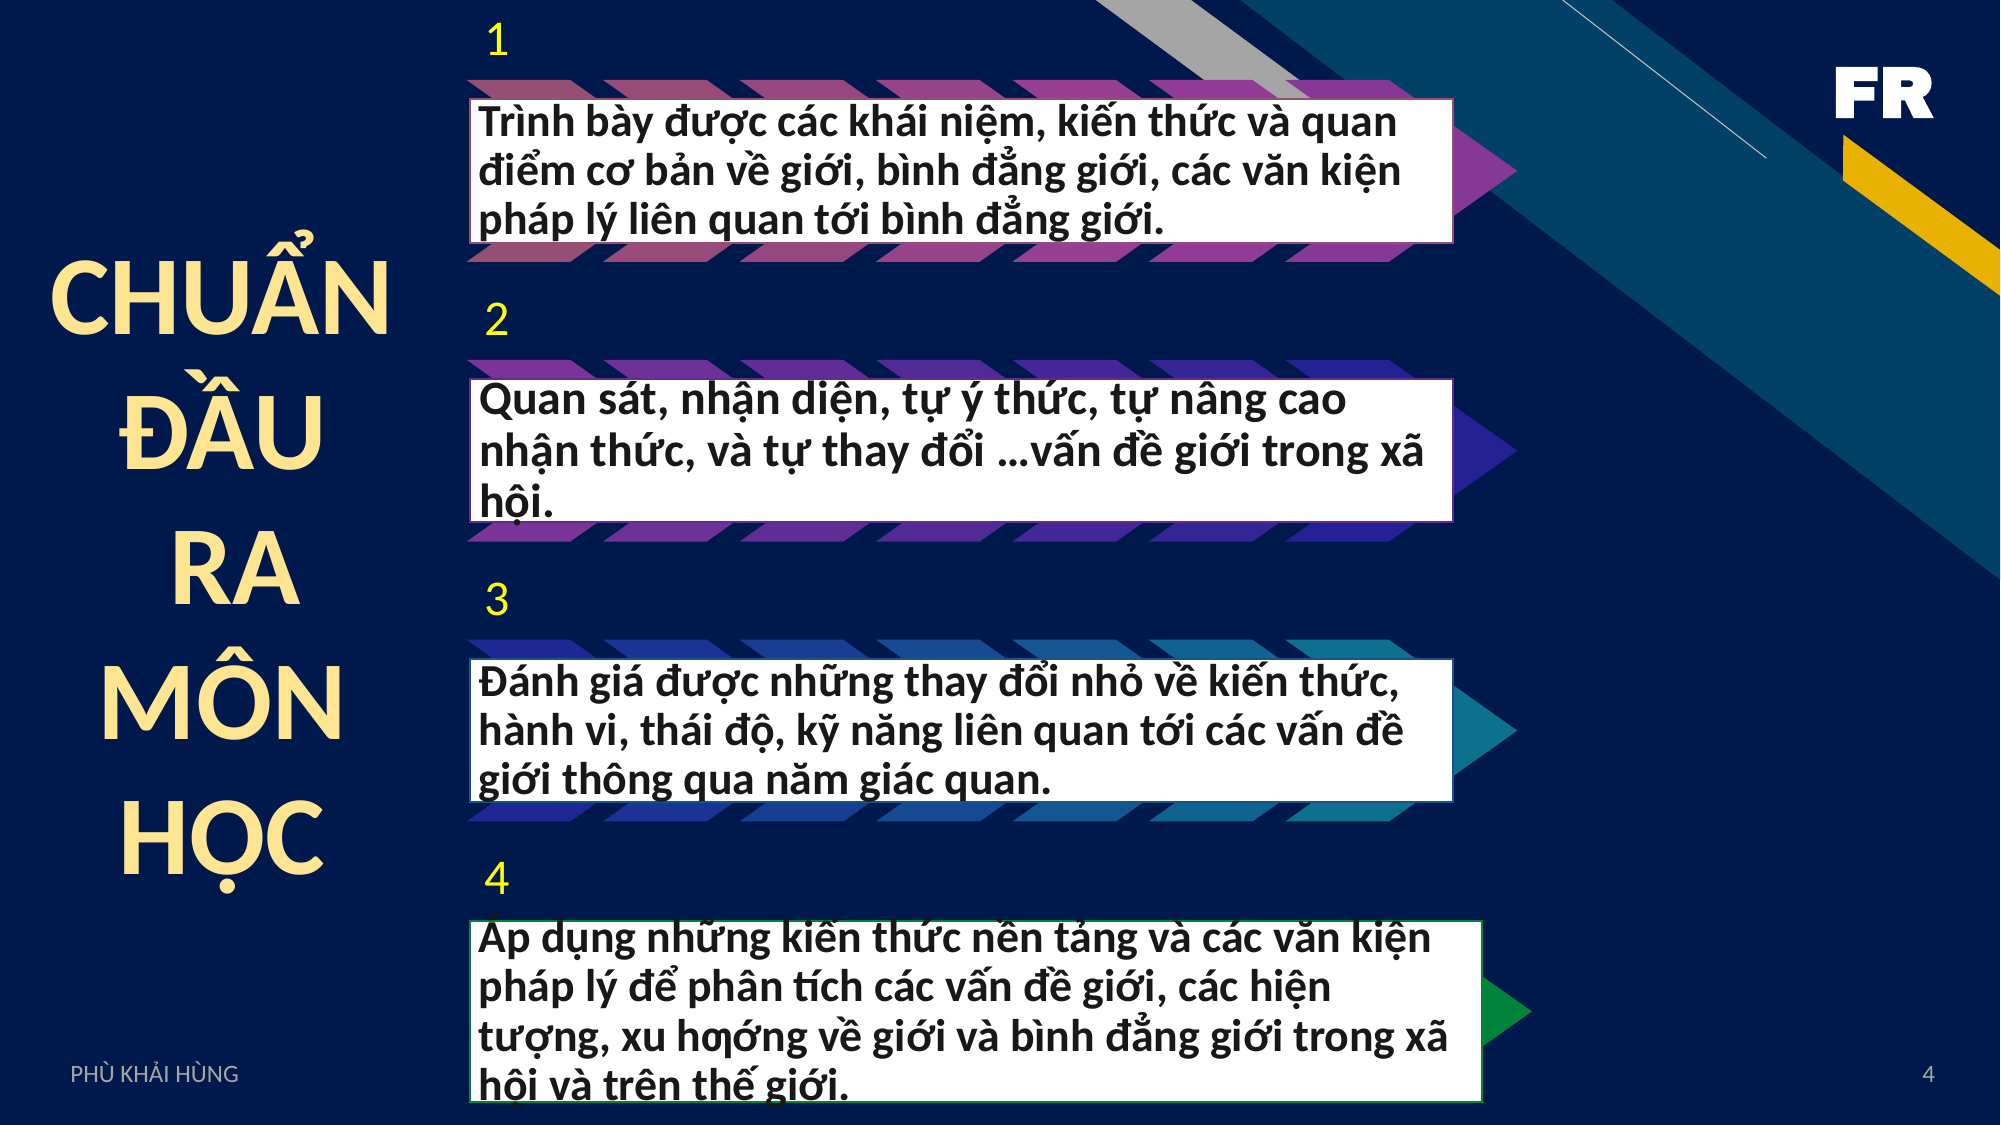

1
Trình bày được các khái niệm, kiến thức và quan điểm cơ bản về giới, bình đẳng giới, các văn kiện pháp lý liên quan tới bình đẳng giới.
2
Quan sát, nhận diện, tự ý thức, tự nâng cao nhận thức, và tự thay đổi …vấn đề giới trong xã hội.
3
Đánh giá được những thay đổi nhỏ về kiến thức, hành vi, thái độ, kỹ năng liên quan tới các vấn đề giới thông qua năm giác quan.
4
Áp dụng những kiến thức nền tảng và các văn kiện pháp lý để phân tích các vấn đề giới, các hiện tượng, xu hƣớng về giới và bình đẳng giới trong xã hội và trên thế giới.
CHUẨN
ĐẦU
RA
MÔN
HỌC
PHÙ KHẢI HÙNG
4